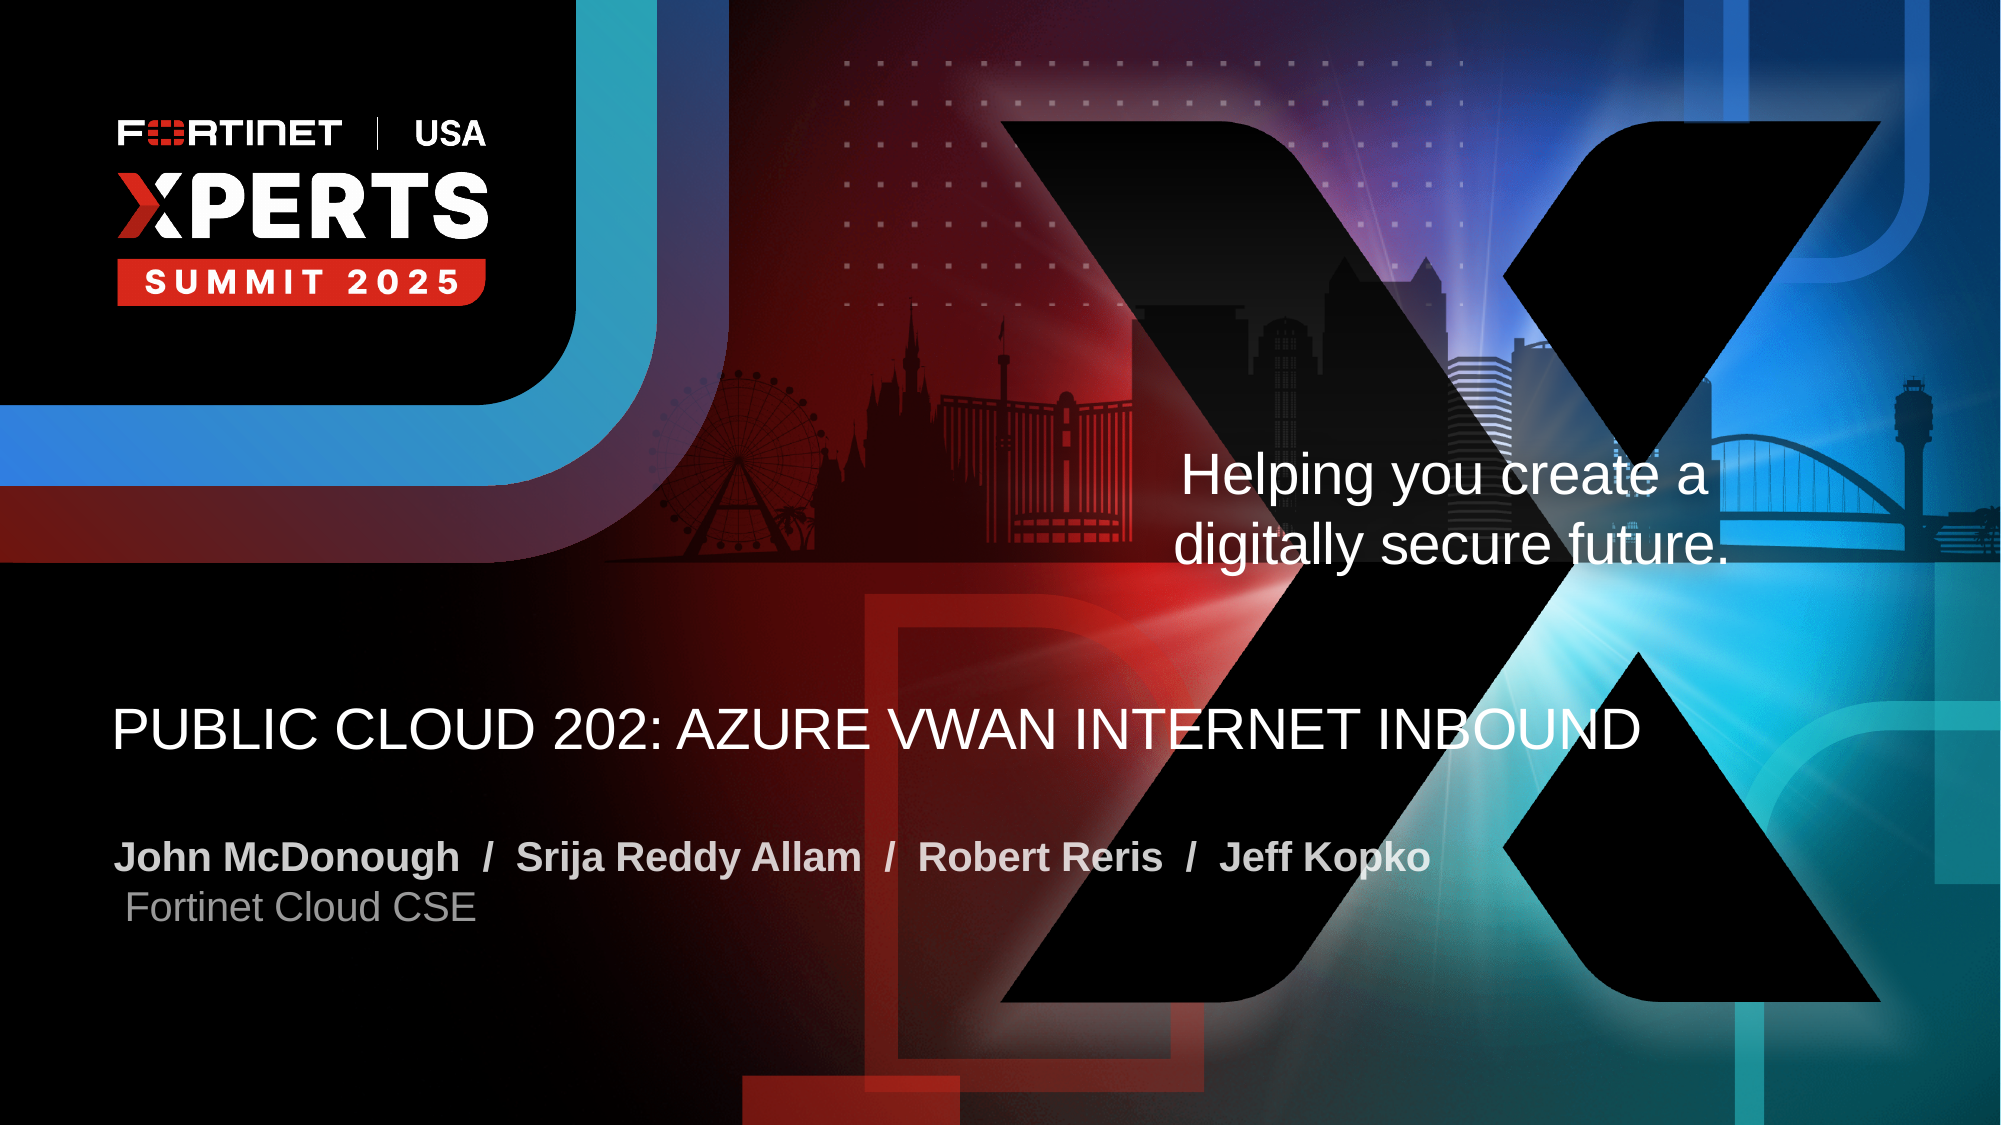

# Public Cloud 202: Azure VWAN Internet Inbound
John McDonough  /  Srija Reddy Allam  /  Robert Reris  /  Jeff Kopko
 Fortinet Cloud CSE